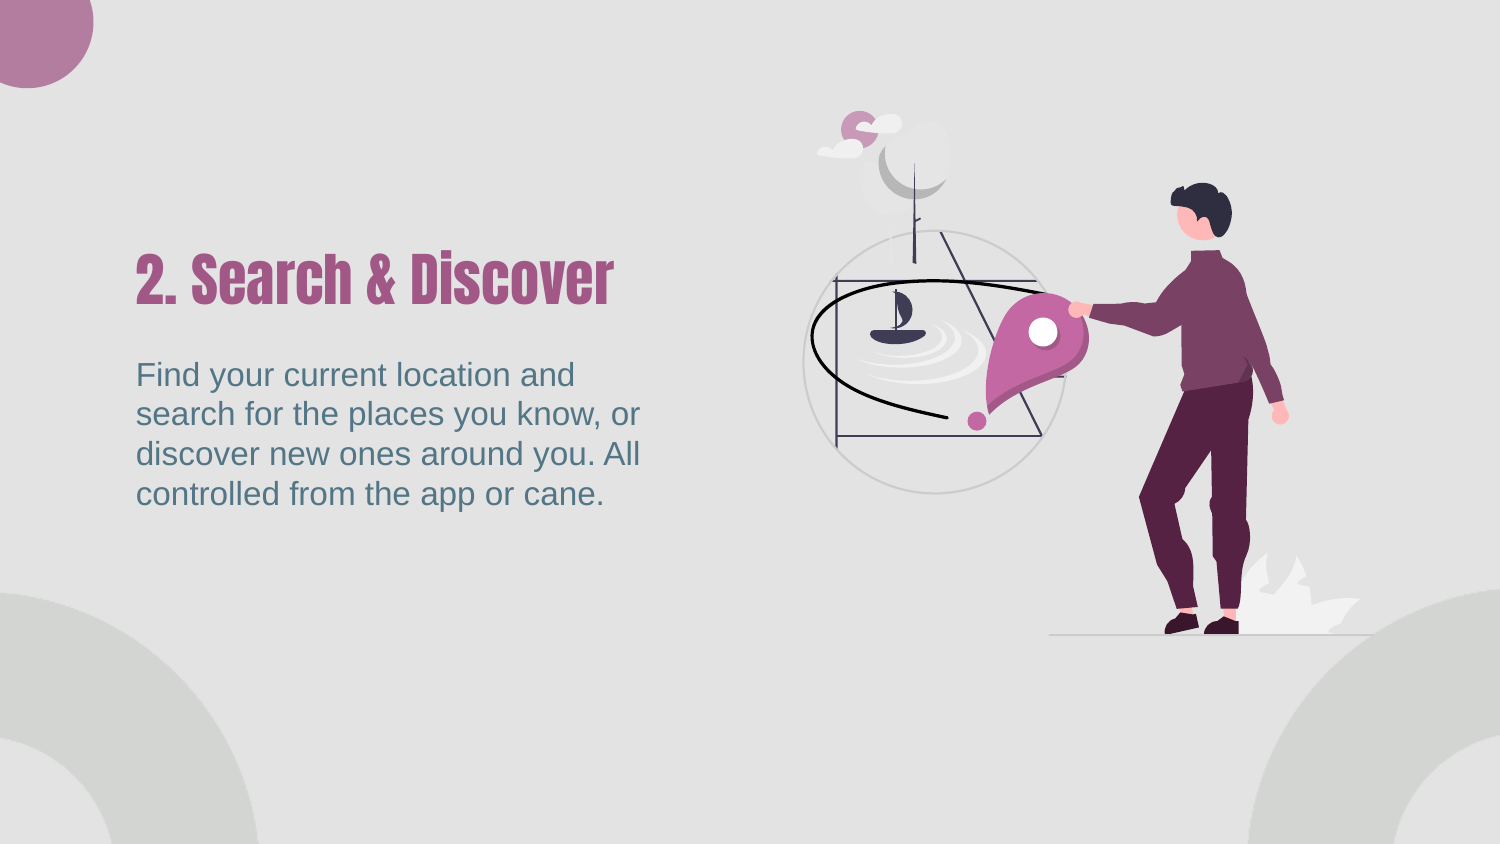

2. Search & Discover
Find your current location and search for the places you know, or discover new ones around you. All controlled from the app or cane.